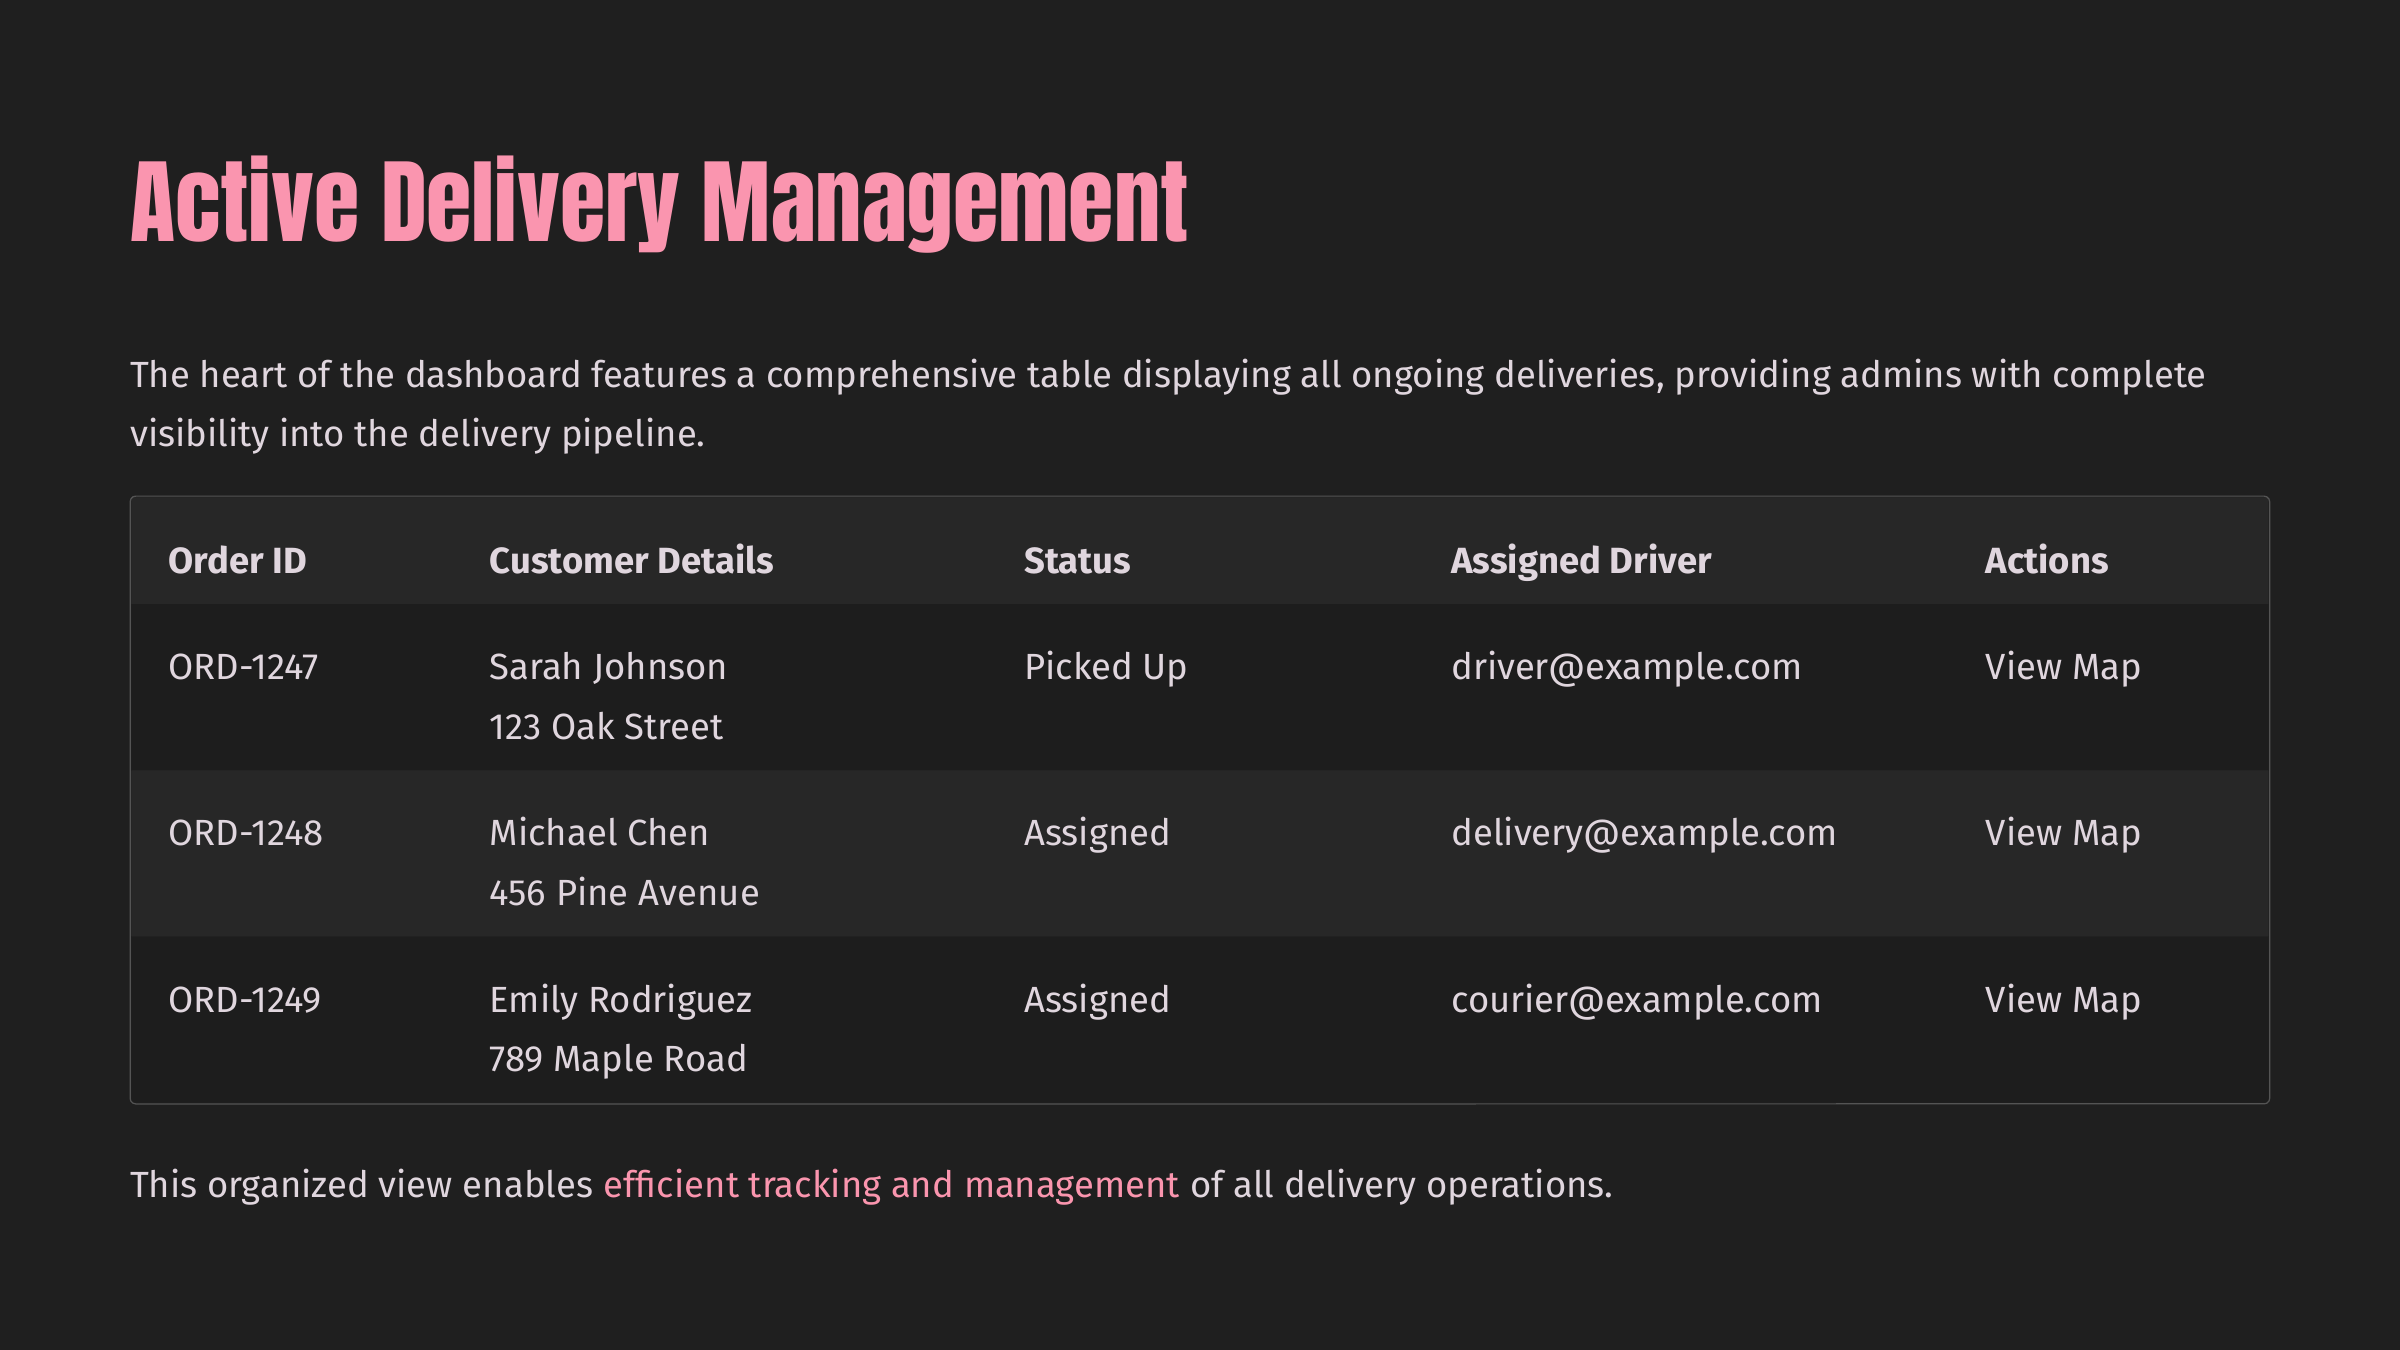

Active Delivery Management
The heart of the dashboard features a comprehensive table displaying all ongoing deliveries, providing admins with complete visibility into the delivery pipeline.

Order ID
Customer Details
Status
Assigned Driver
Actions

ORD-1247
Sarah Johnson
123 Oak Street
Picked Up
driver@example.com
View Map

ORD-1248
Michael Chen
456 Pine Avenue
Assigned
delivery@example.com
View Map

ORD-1249
Emily Rodriguez
789 Maple Road
Assigned
courier@example.com
View Map
This organized view enables efficient tracking and management of all delivery operations.